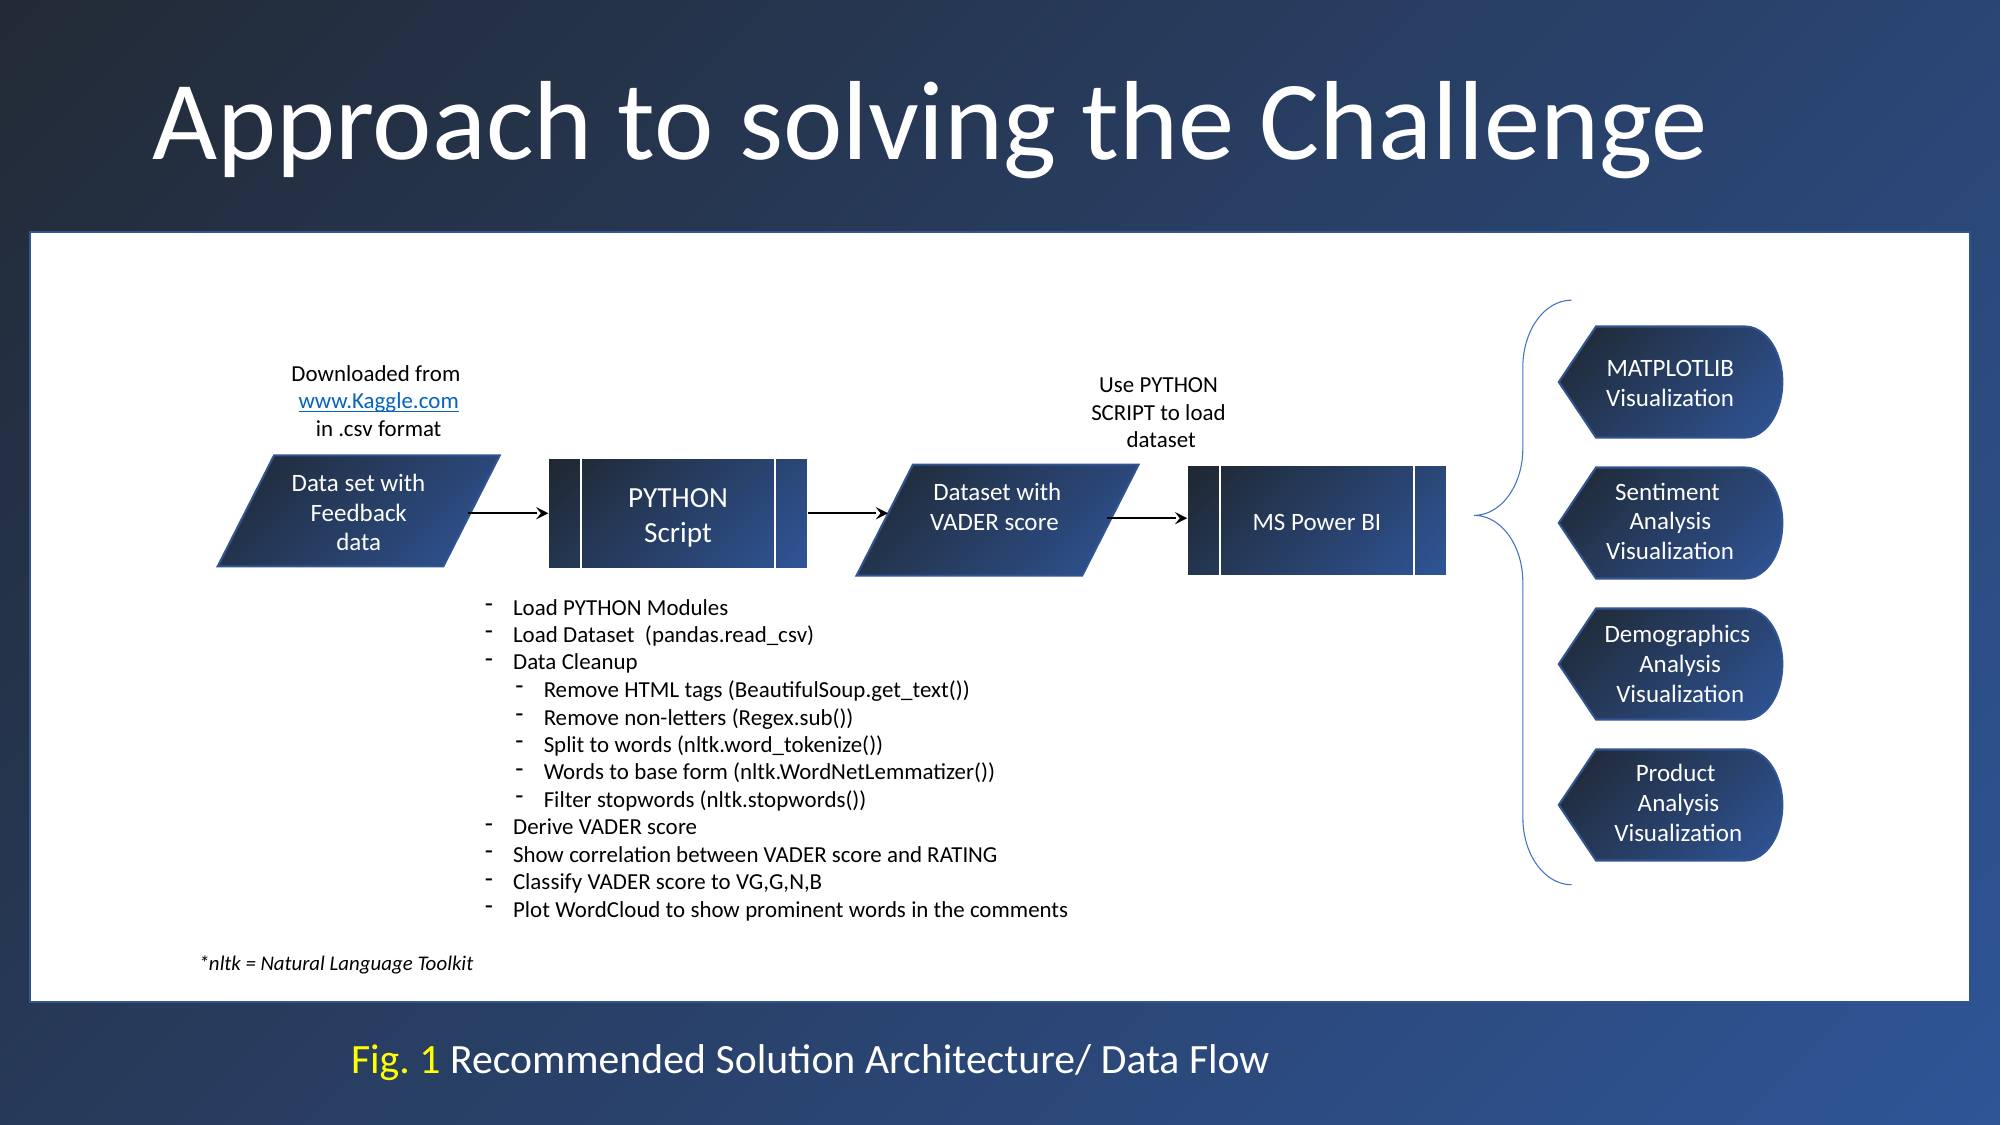

# Approach to solving the Challenge

MATPLOTLIB
Visualization

Sentiment
Analysis
Visualization

Demographics
Analysis
Visualization

Product
Analysis
Visualization
Downloaded from
www.Kaggle.com
in .csv format
Use PYTHON
SCRIPT to load
dataset
Data set with Feedback data
PYTHON Script
Dataset with VADER score
MS Power BI
Load PYTHON Modules
Load Dataset  (pandas.read_csv)
Data Cleanup
Remove HTML tags (BeautifulSoup.get_text())
Remove non-letters (Regex.sub())
Split to words (nltk.word_tokenize())
Words to base form (nltk.WordNetLemmatizer())
Filter stopwords (nltk.stopwords())
Derive VADER score
Show correlation between VADER score and RATING
Classify VADER score to VG,G,N,B
Plot WordCloud to show prominent words in the comments
*nltk = Natural Language Toolkit
Fig. 1 Recommended Solution Architecture/ Data Flow